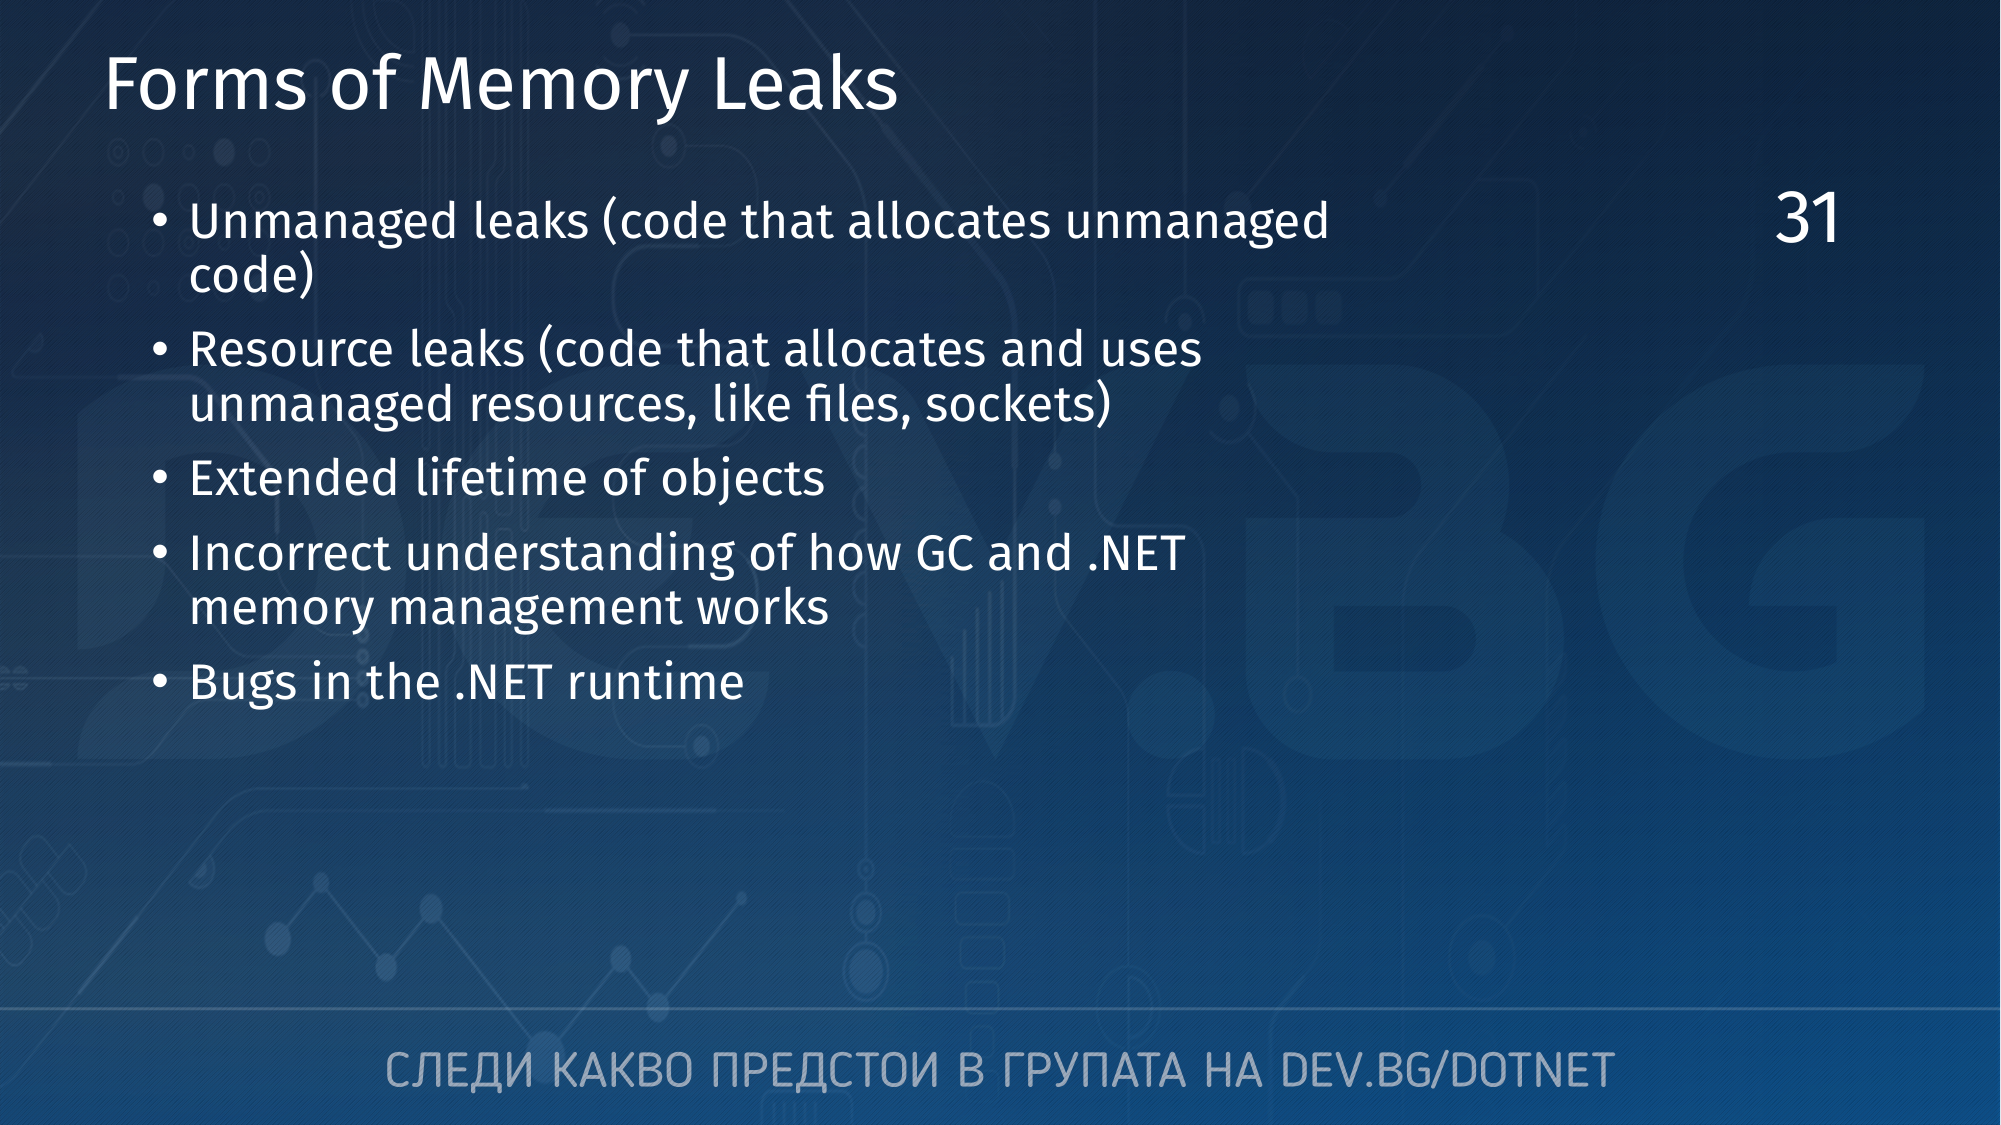

# Forms of Memory Leaks
31
Unmanaged leaks (code that allocates unmanaged
code)
Resource leaks (code that allocates and uses
unmanaged resources, like files, sockets)
Extended lifetime of objects
Incorrect understanding of how GC and .NET
memory management works
Bugs in the .NET runtime